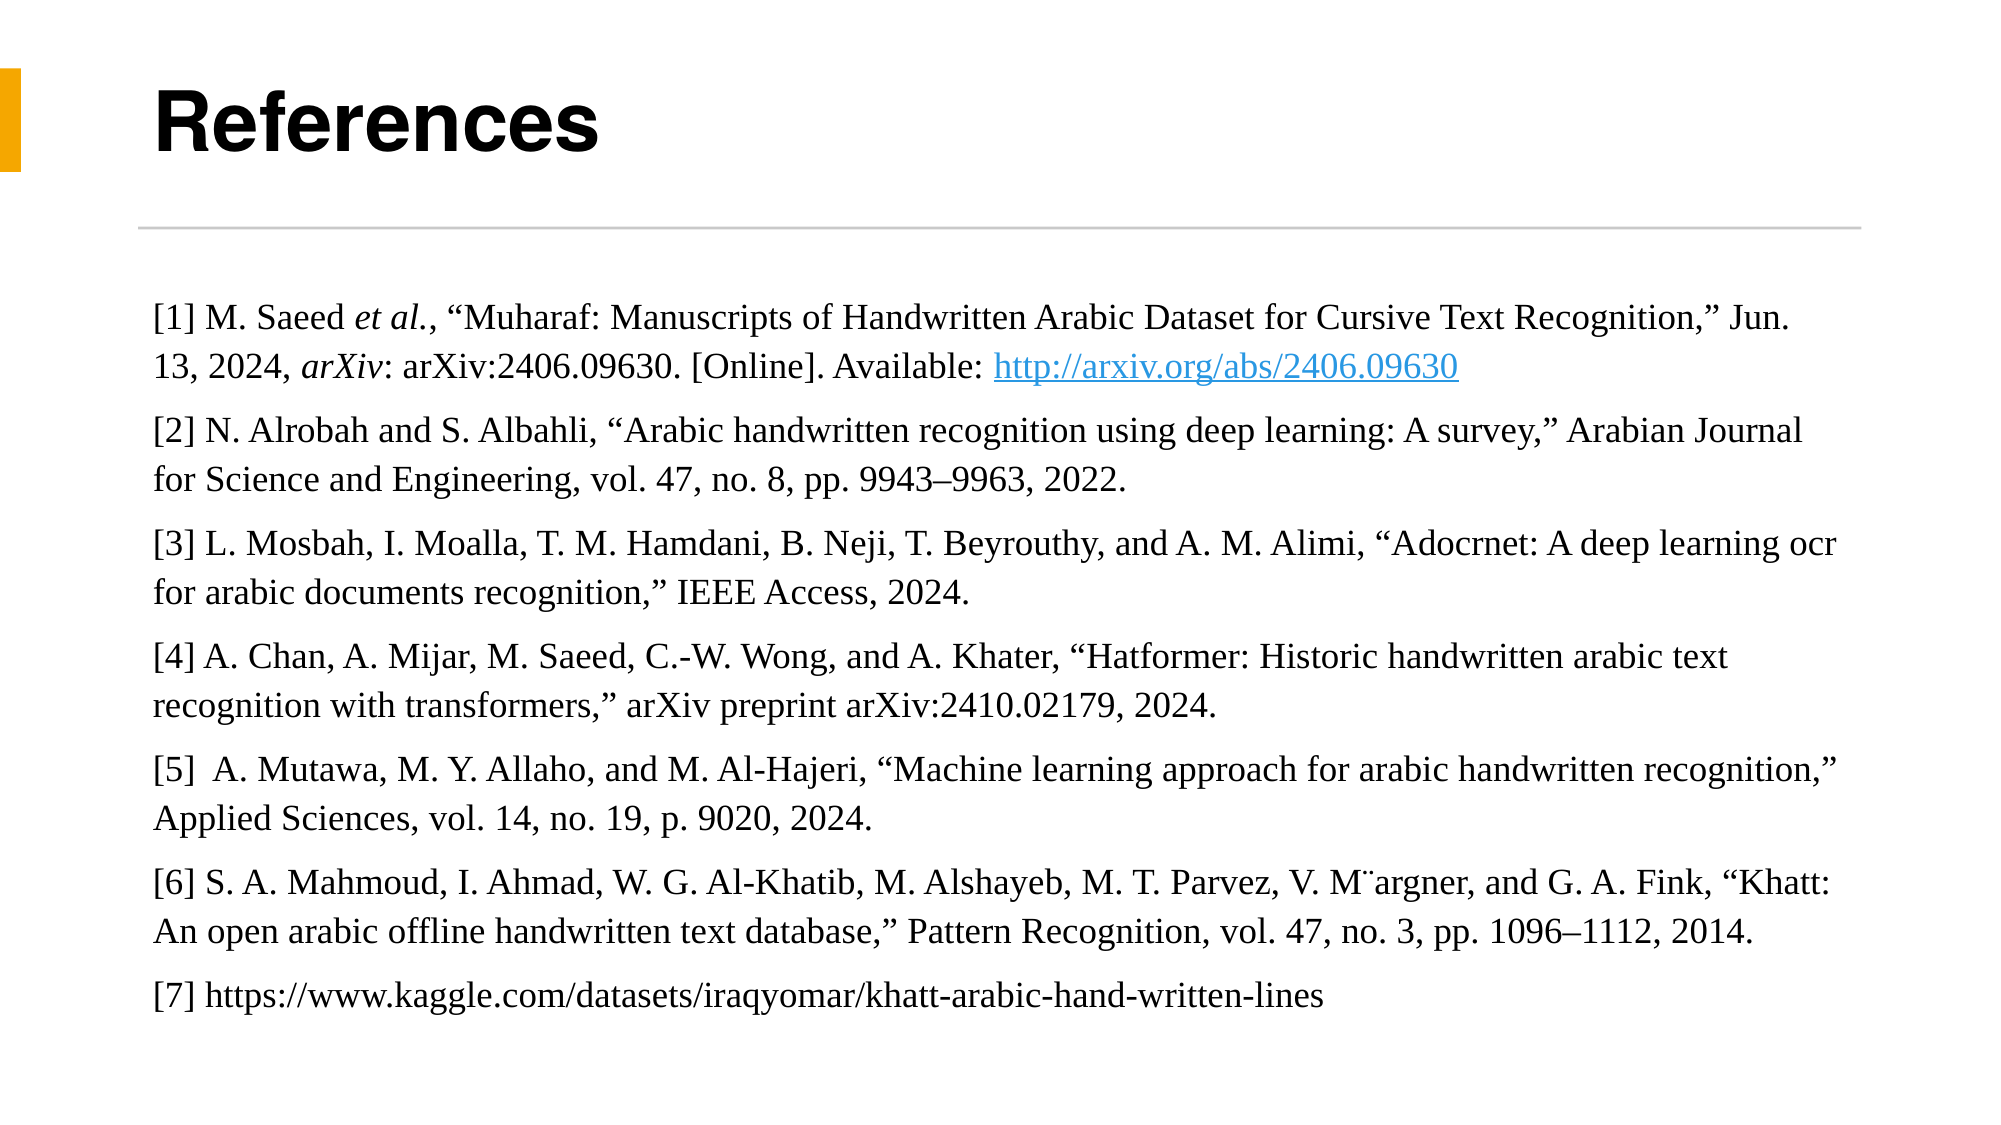

# References

[1] M. Saeed et al., “Muharaf: Manuscripts of Handwritten Arabic Dataset for Cursive Text Recognition,” Jun. 13, 2024, arXiv: arXiv:2406.09630. [Online]. Available: http://arxiv.org/abs/2406.09630
[2] N. Alrobah and S. Albahli, “Arabic handwritten recognition using deep learning: A survey,” Arabian Journal for Science and Engineering, vol. 47, no. 8, pp. 9943–9963, 2022.
[3] L. Mosbah, I. Moalla, T. M. Hamdani, B. Neji, T. Beyrouthy, and A. M. Alimi, “Adocrnet: A deep learning ocr for arabic documents recognition,” IEEE Access, 2024.
[4] A. Chan, A. Mijar, M. Saeed, C.-W. Wong, and A. Khater, “Hatformer: Historic handwritten arabic text recognition with transformers,” arXiv preprint arXiv:2410.02179, 2024.
[5]  A. Mutawa, M. Y. Allaho, and M. Al-Hajeri, “Machine learning approach for arabic handwritten recognition,” Applied Sciences, vol. 14, no. 19, p. 9020, 2024.
[6] S. A. Mahmoud, I. Ahmad, W. G. Al-Khatib, M. Alshayeb, M. T. Parvez, V. M¨argner, and G. A. Fink, “Khatt: An open arabic offline handwritten text database,” Pattern Recognition, vol. 47, no. 3, pp. 1096–1112, 2014.
[7] https://www.kaggle.com/datasets/iraqyomar/khatt-arabic-hand-written-lines

24